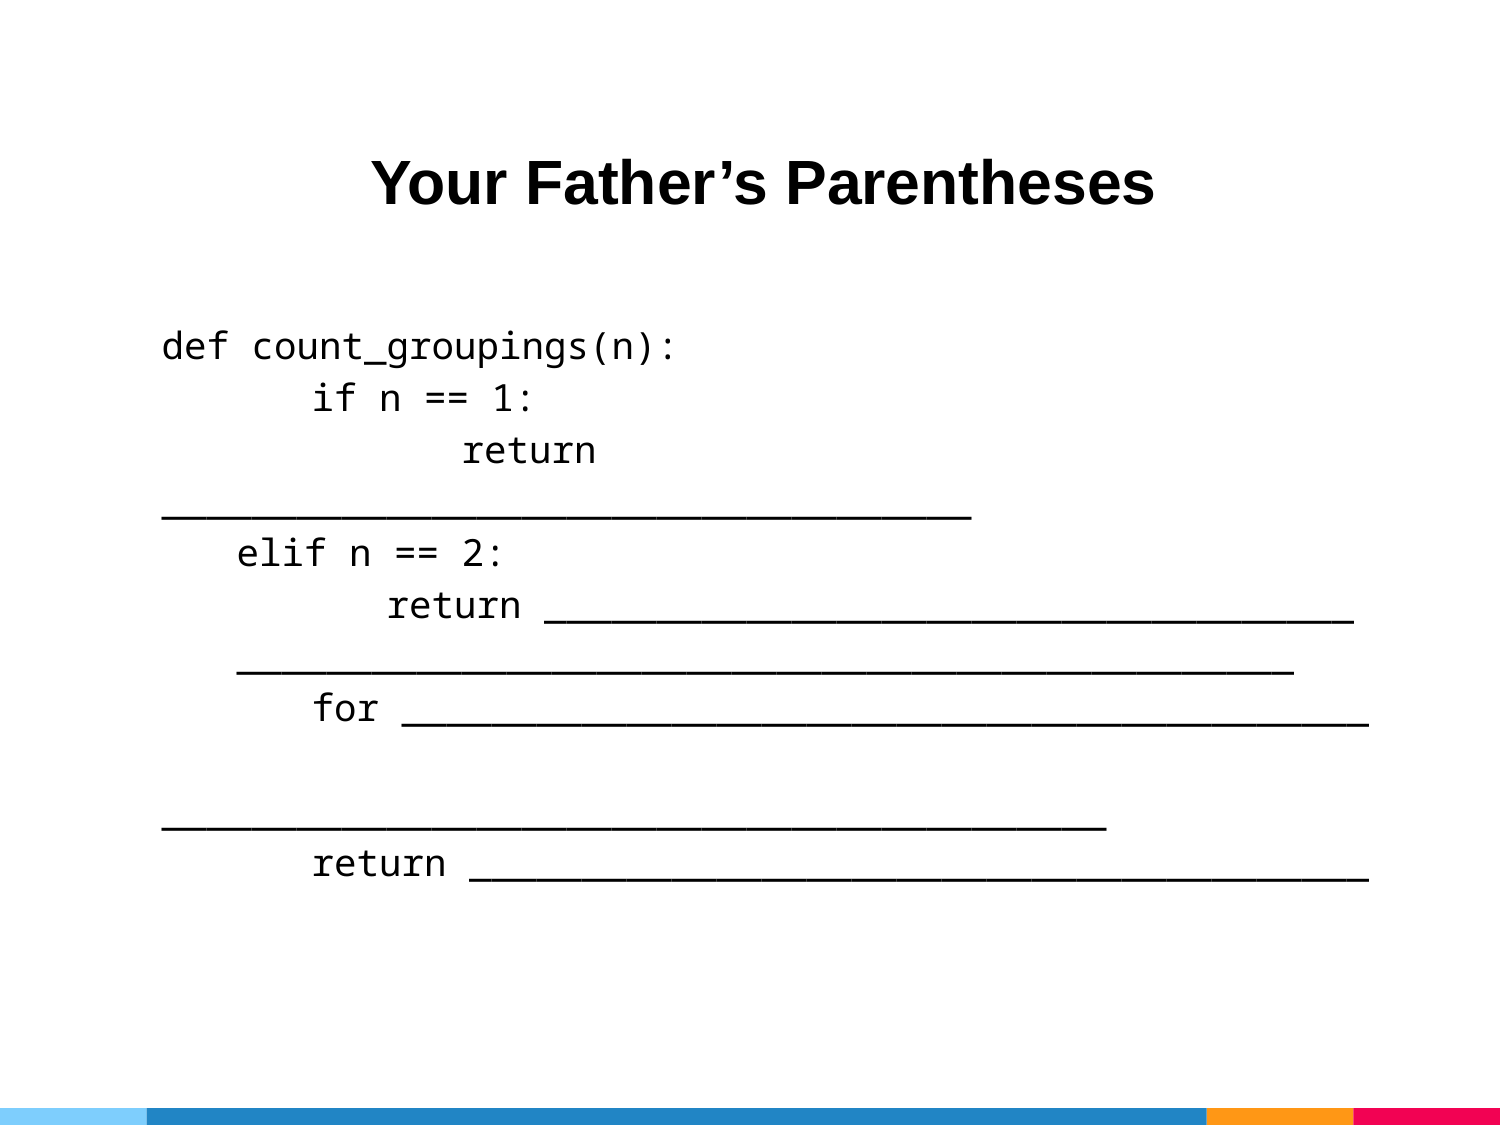

# Your Father’s Parentheses
def count_groupings(n):
	if n == 1:
		return ____________________________________
elif n == 2:
	return ____________________________________
_______________________________________________
	for ___________________________________________
		 __________________________________________
	return ________________________________________